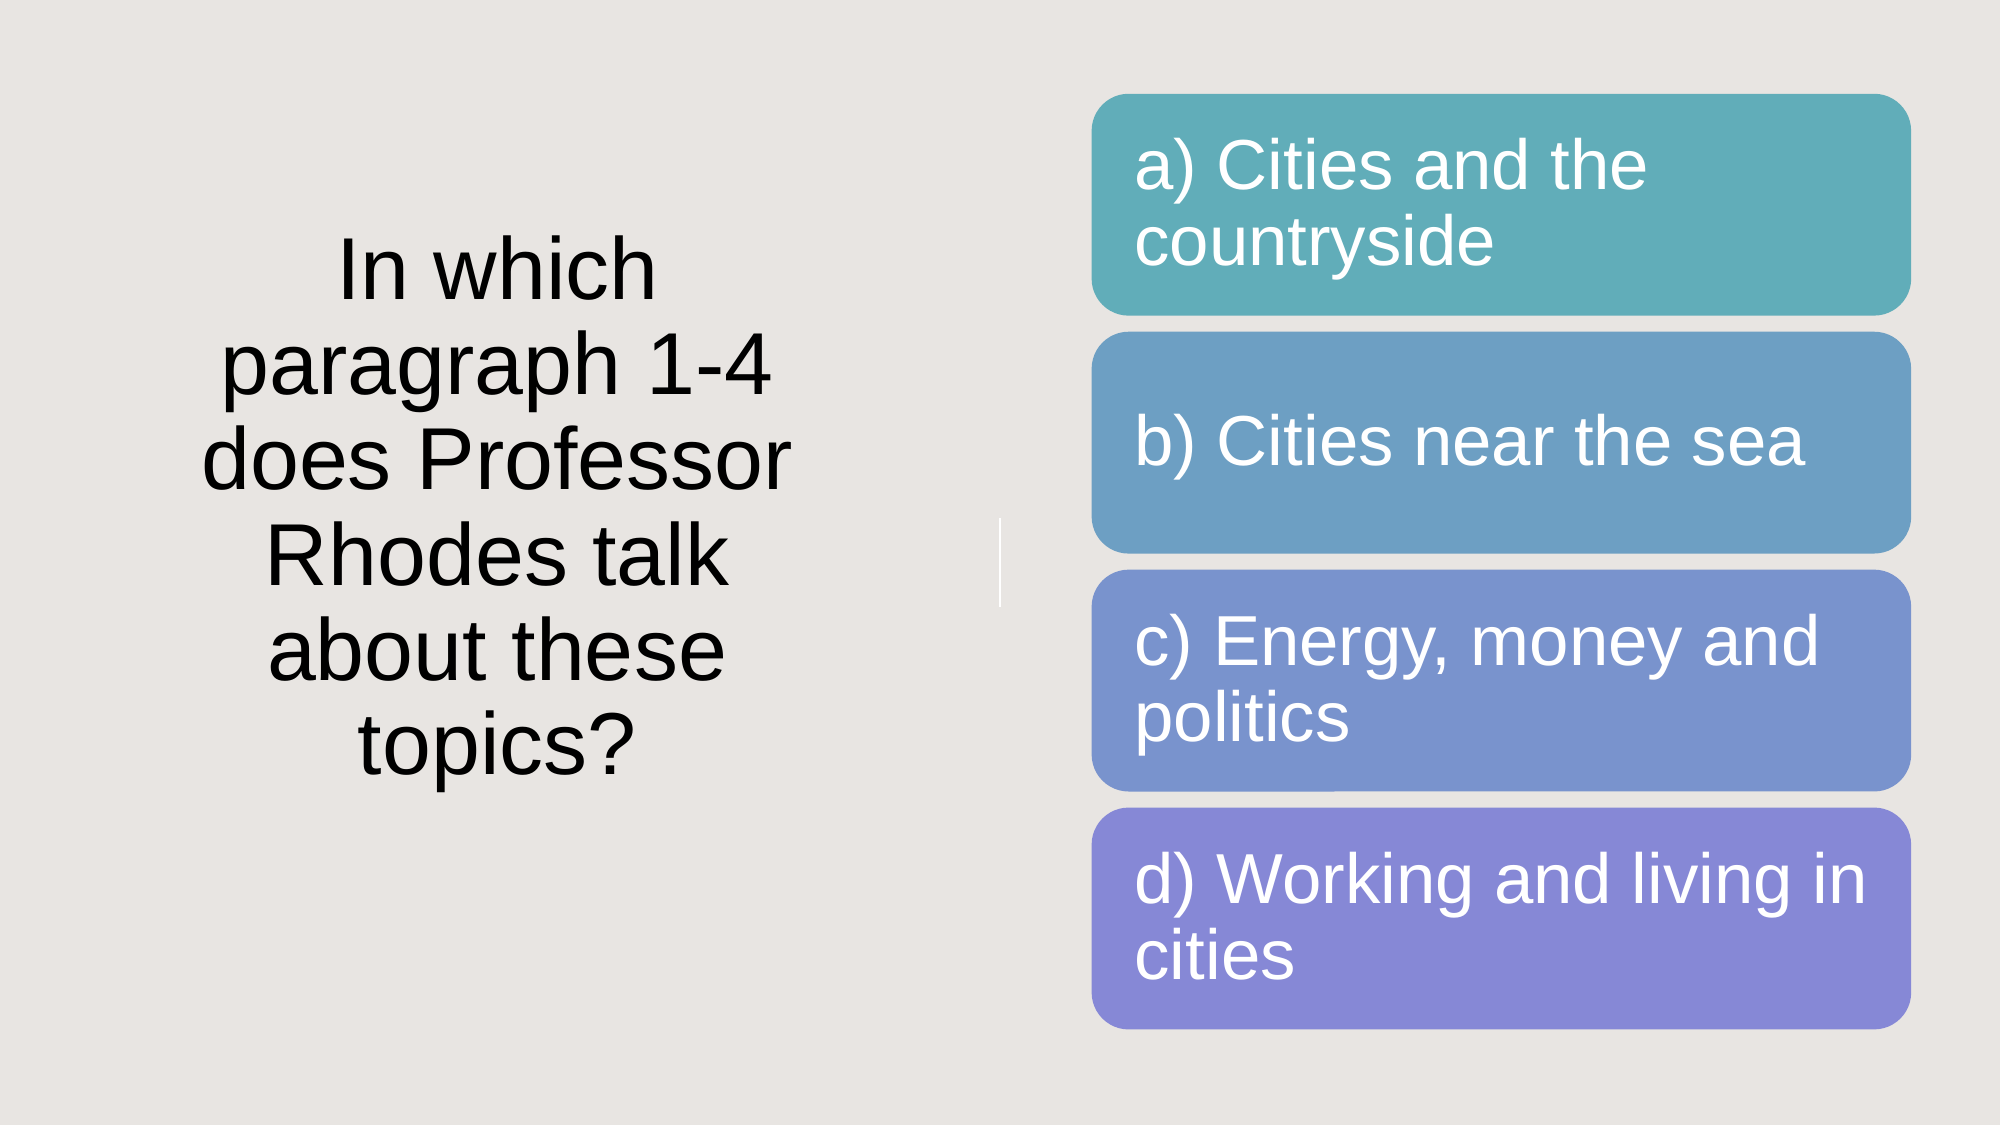

a) Cities and the countryside
b) Cities near the sea
c) Energy, money and politics
d) Working and living in cities
# In which paragraph 1-4 does Professor Rhodes talk about these topics?